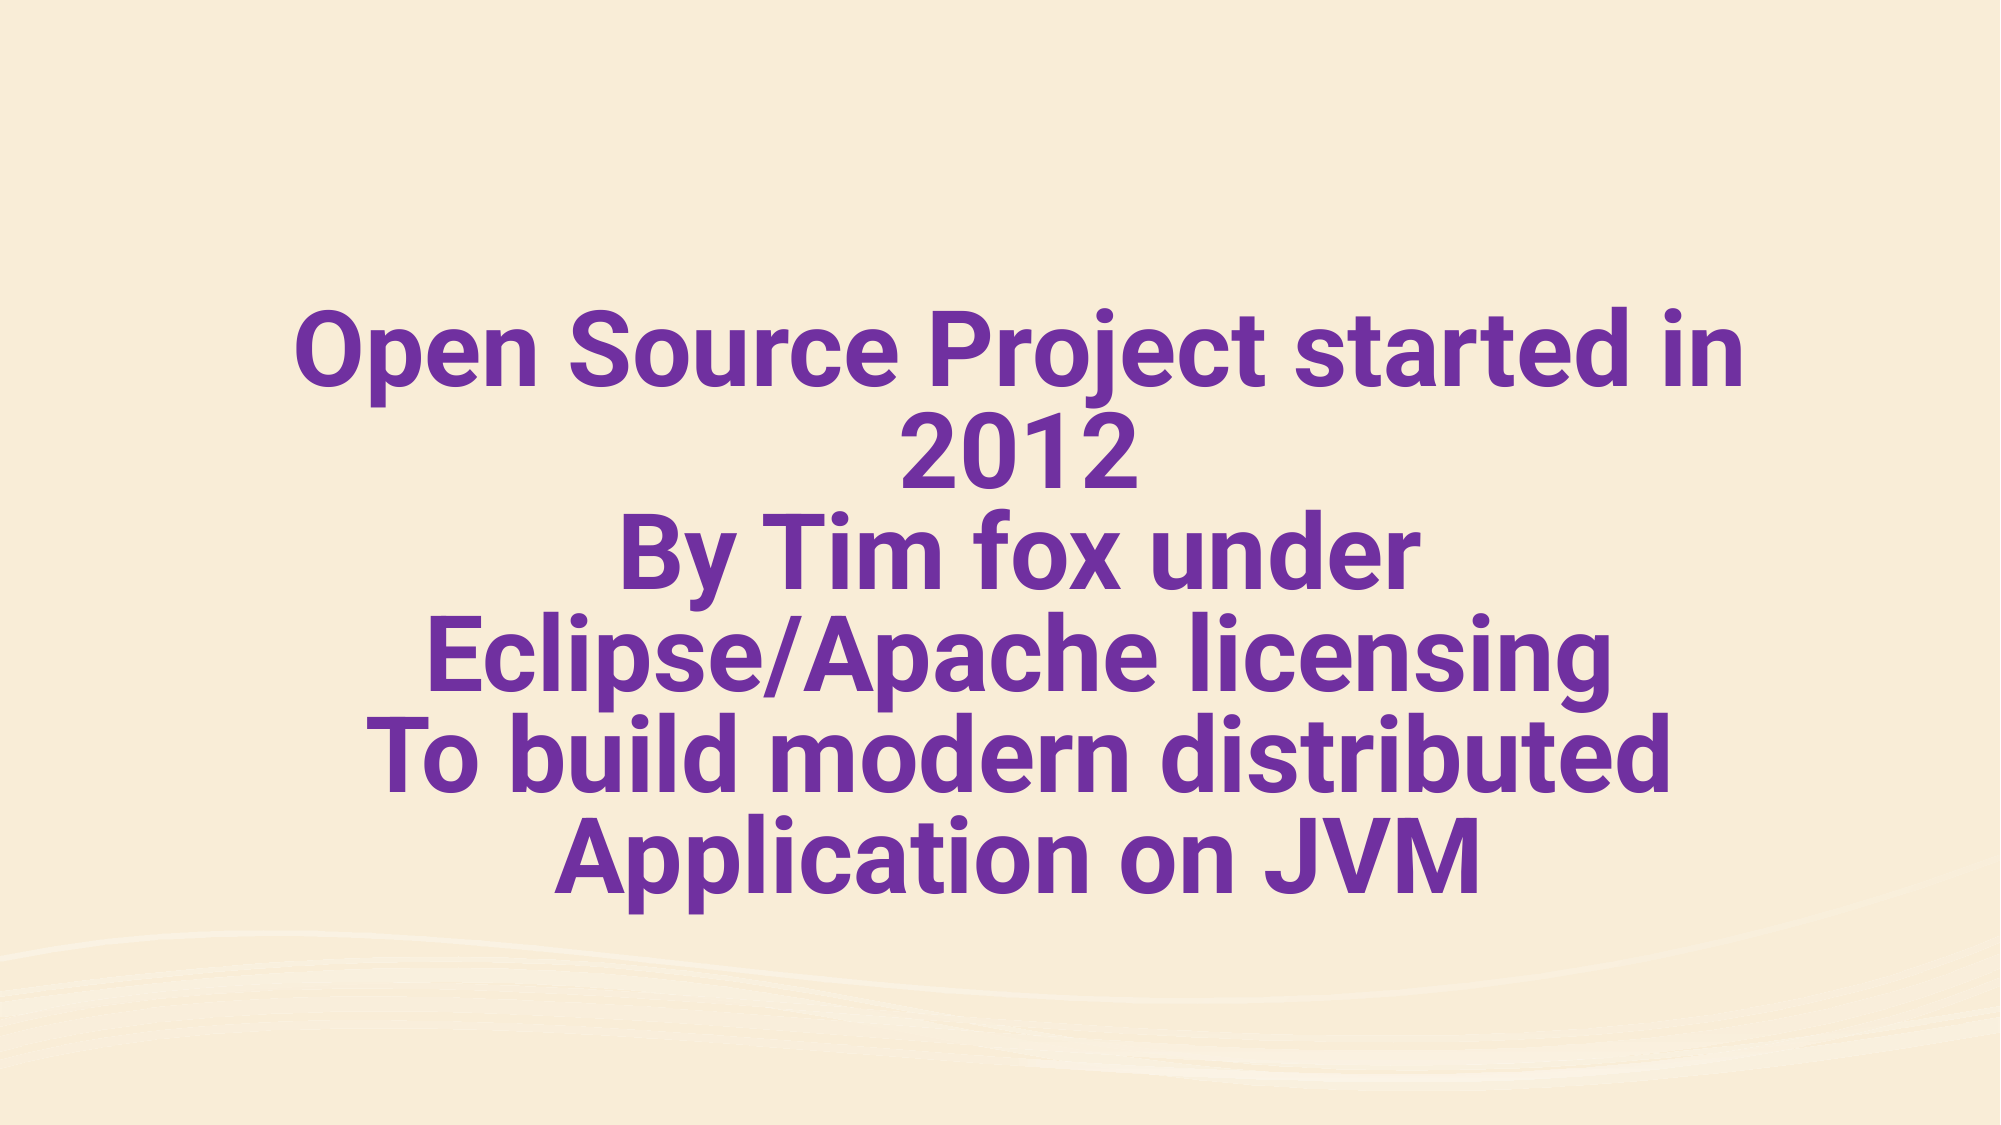

# Open Source Project started in 2012 By Tim fox under Eclipse/Apache licensing To build modern distributed Application on JVM